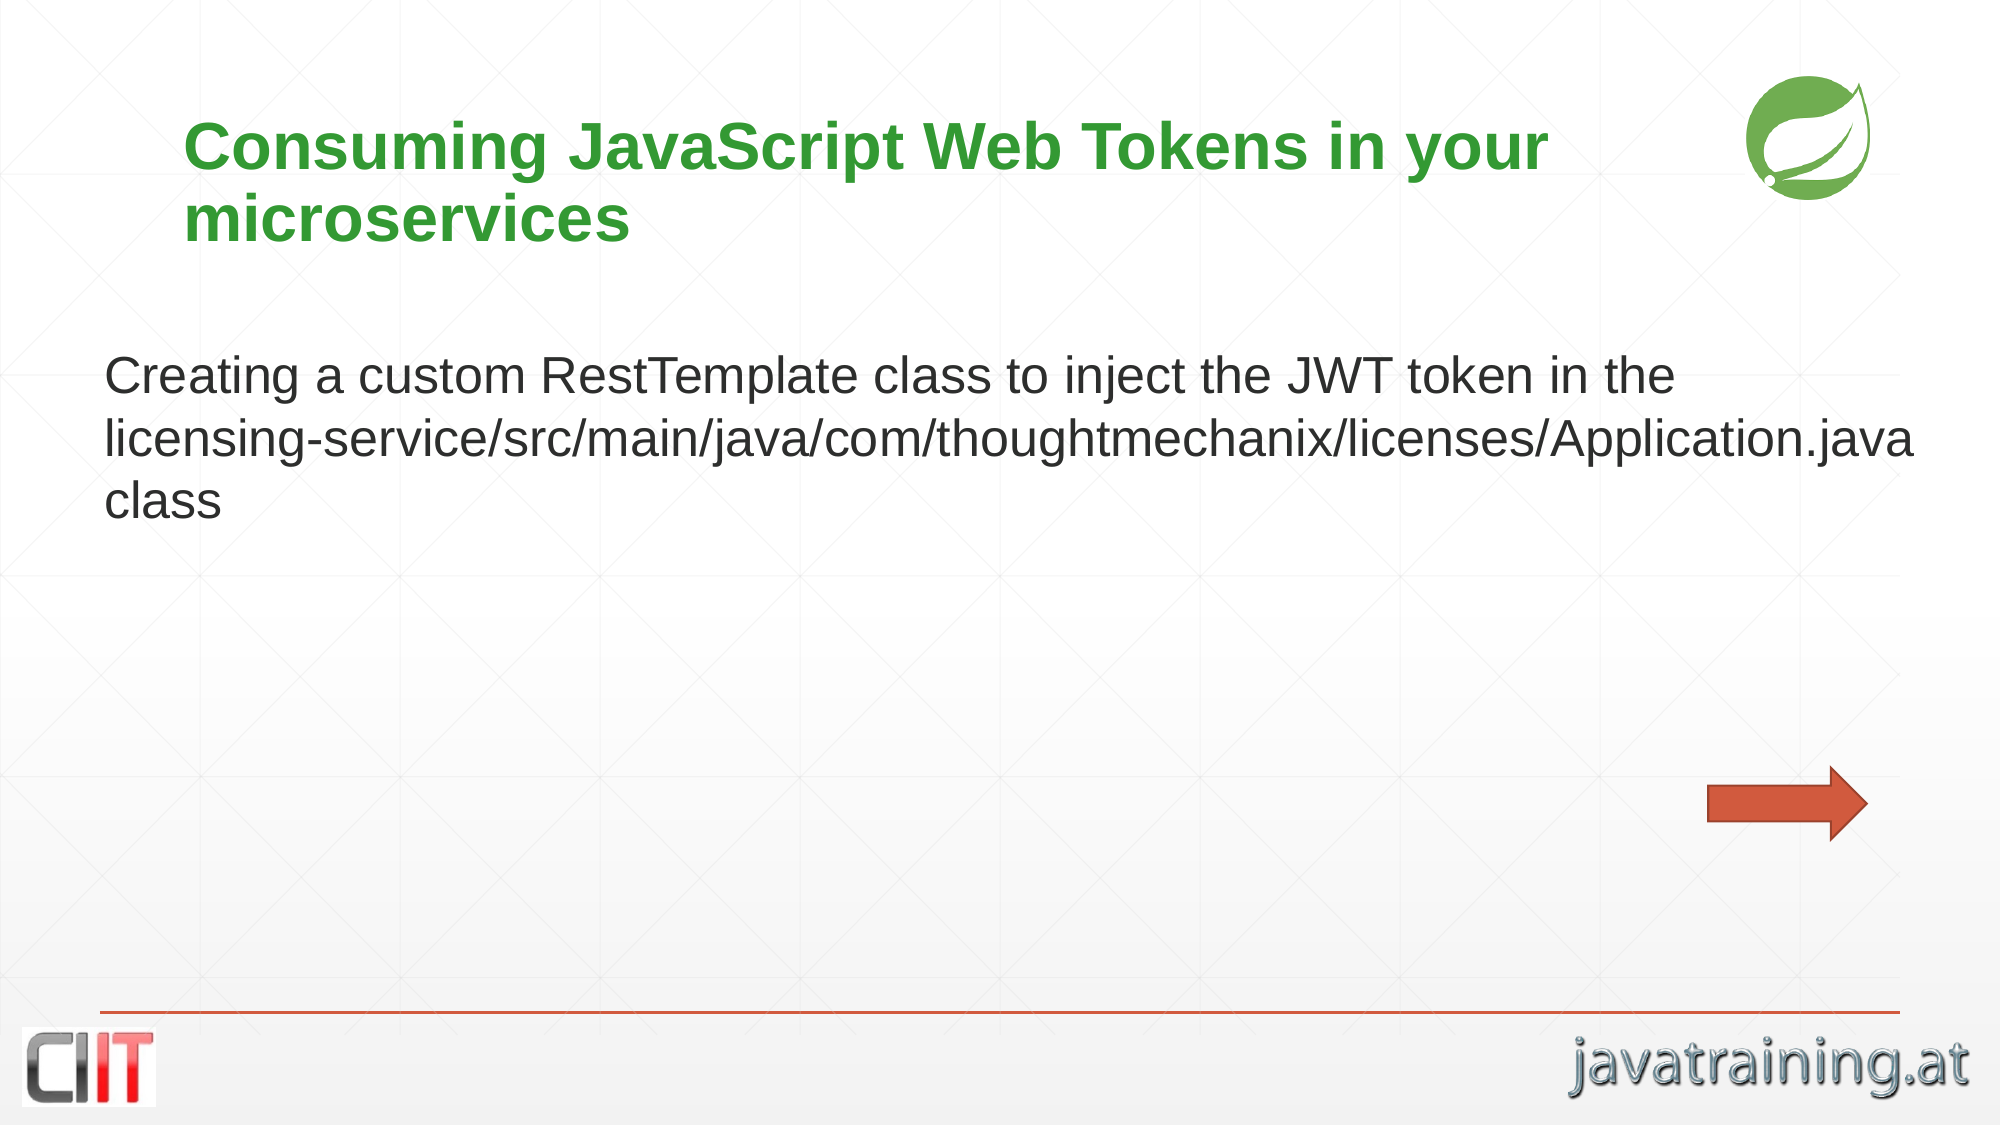

# Consuming JavaScript Web Tokens in your microservices
Creating a custom RestTemplate class to inject the JWT token in the
licensing-service/src/main/java/com/thoughtmechanix/licenses/Application.java class